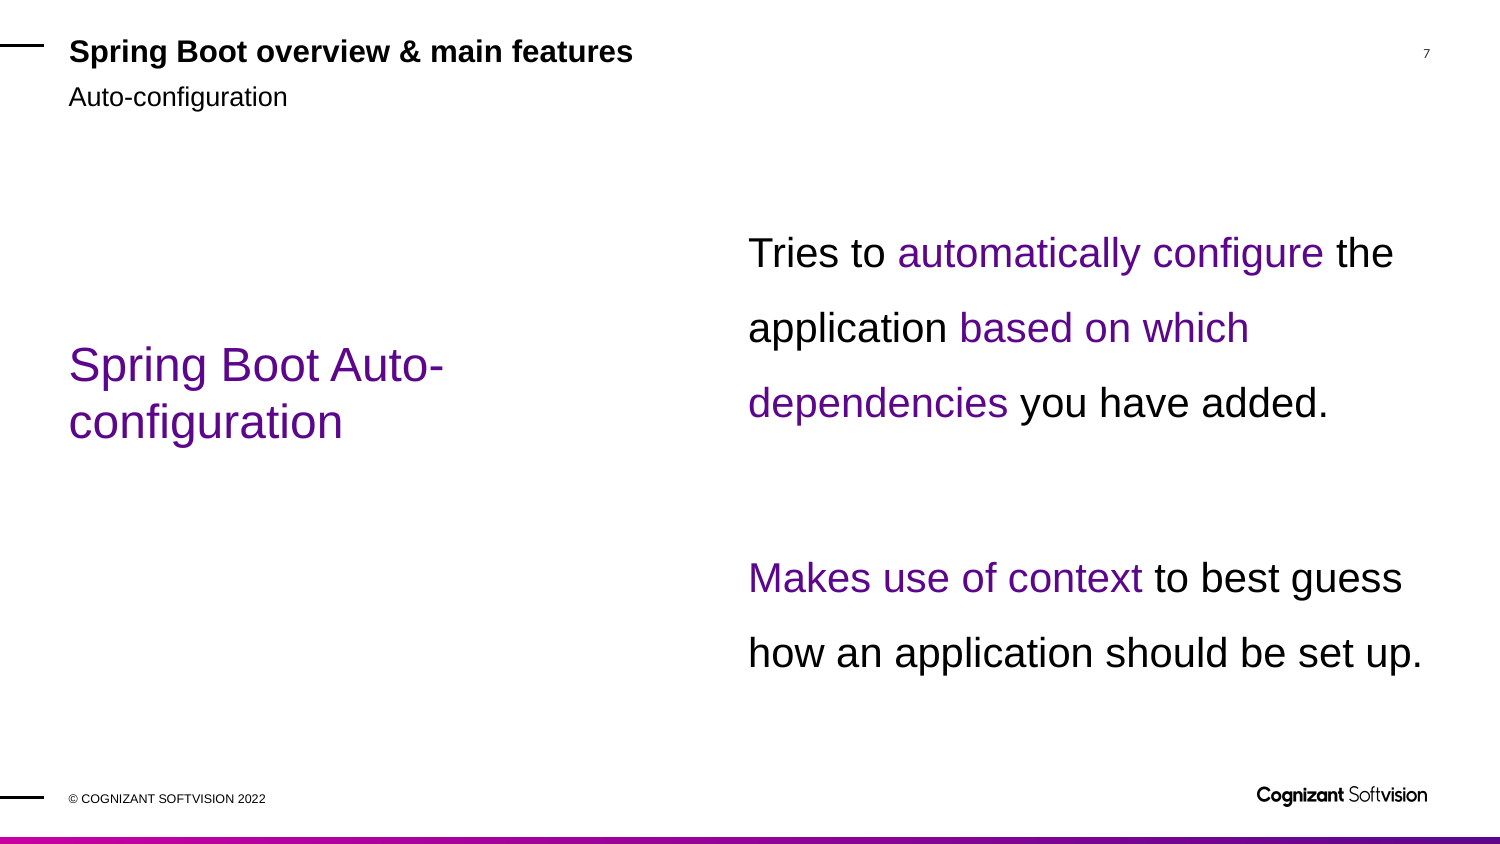

# Spring Boot overview & main features
Auto-configuration

Spring Boot Auto-configuration

Tries to automatically configure the application based on which dependencies you have added.

Makes use of context to best guess how an application should be set up.